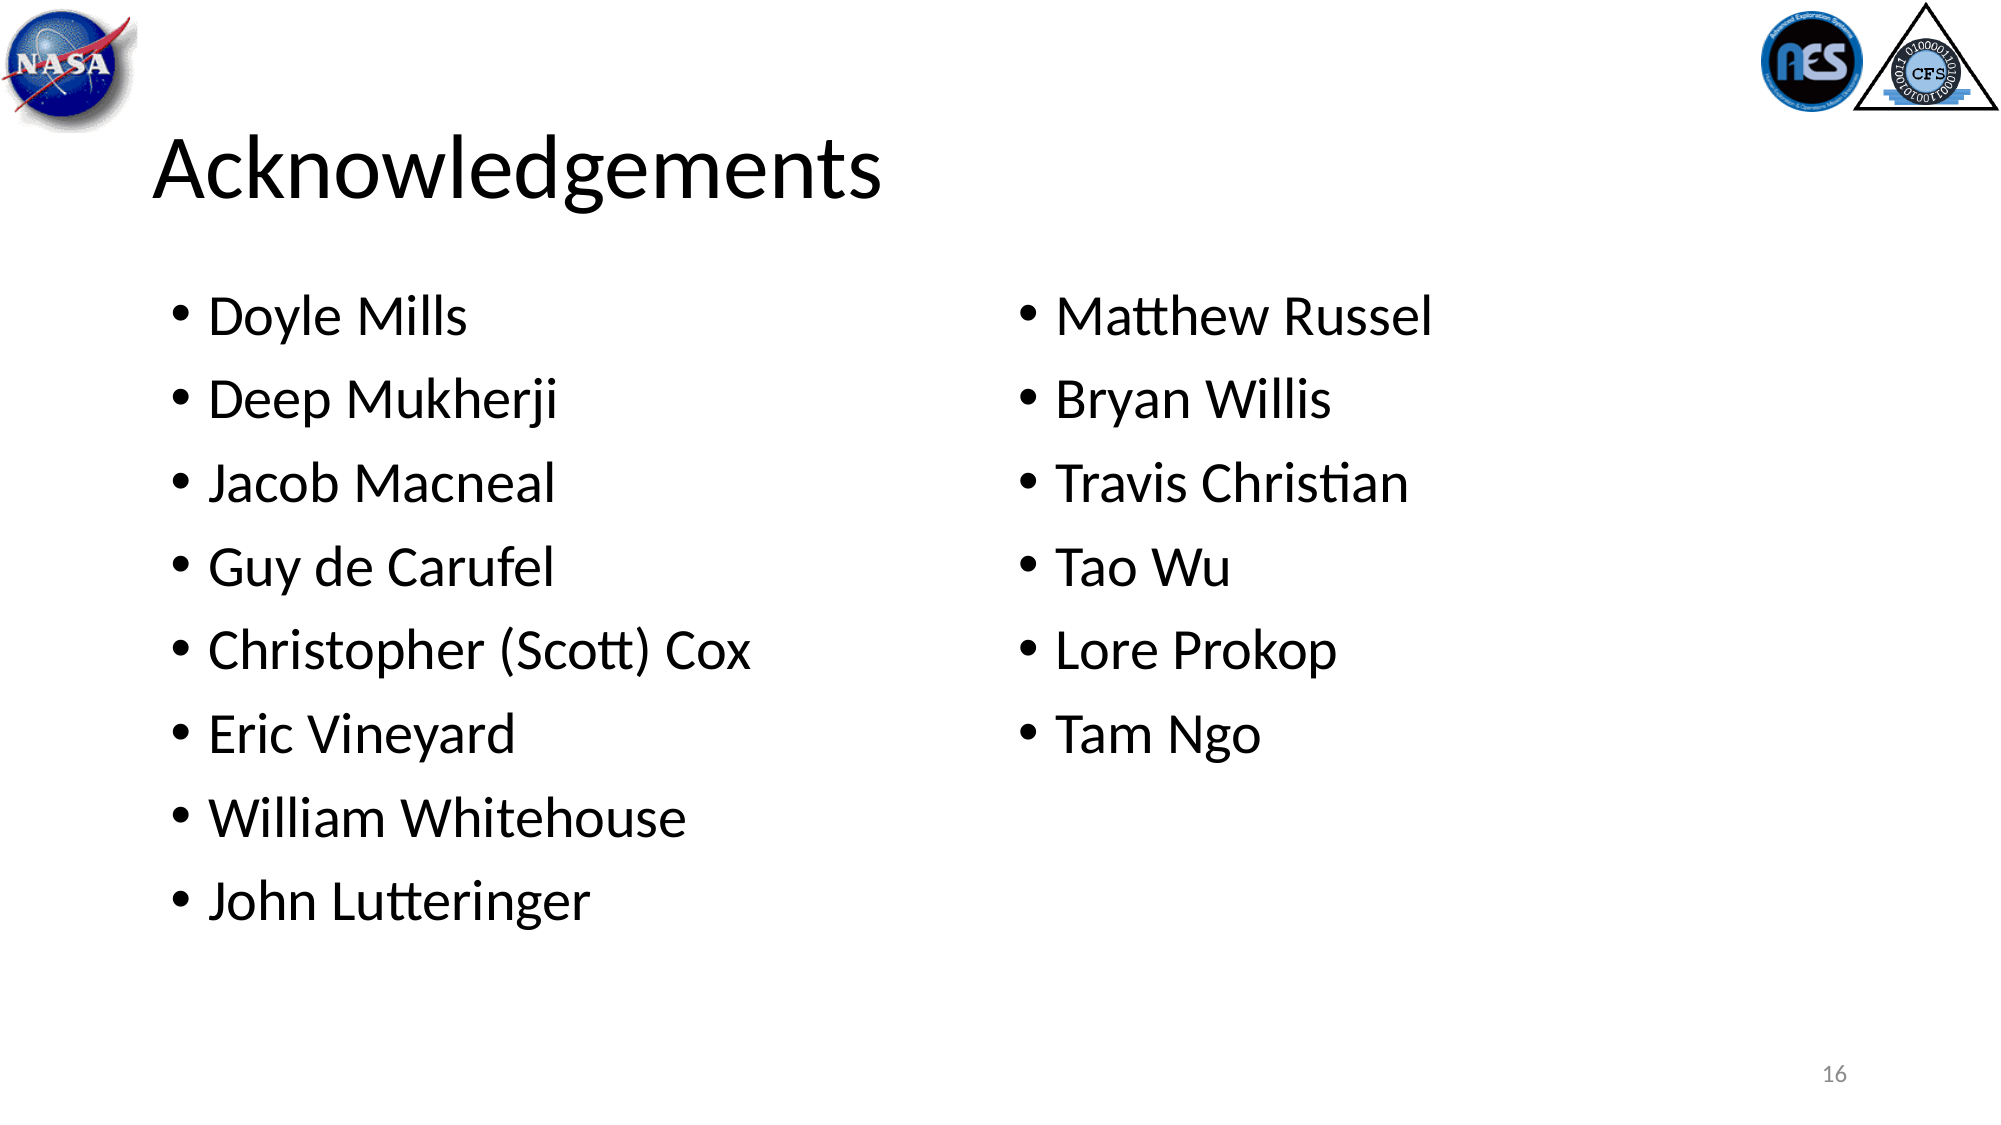

# Acknowledgements
Doyle Mills
Deep Mukherji
Jacob Macneal
Guy de Carufel
Christopher (Scott) Cox
Eric Vineyard
William Whitehouse
John Lutteringer
Matthew Russel
Bryan Willis
Travis Christian
Tao Wu
Lore Prokop
Tam Ngo
16